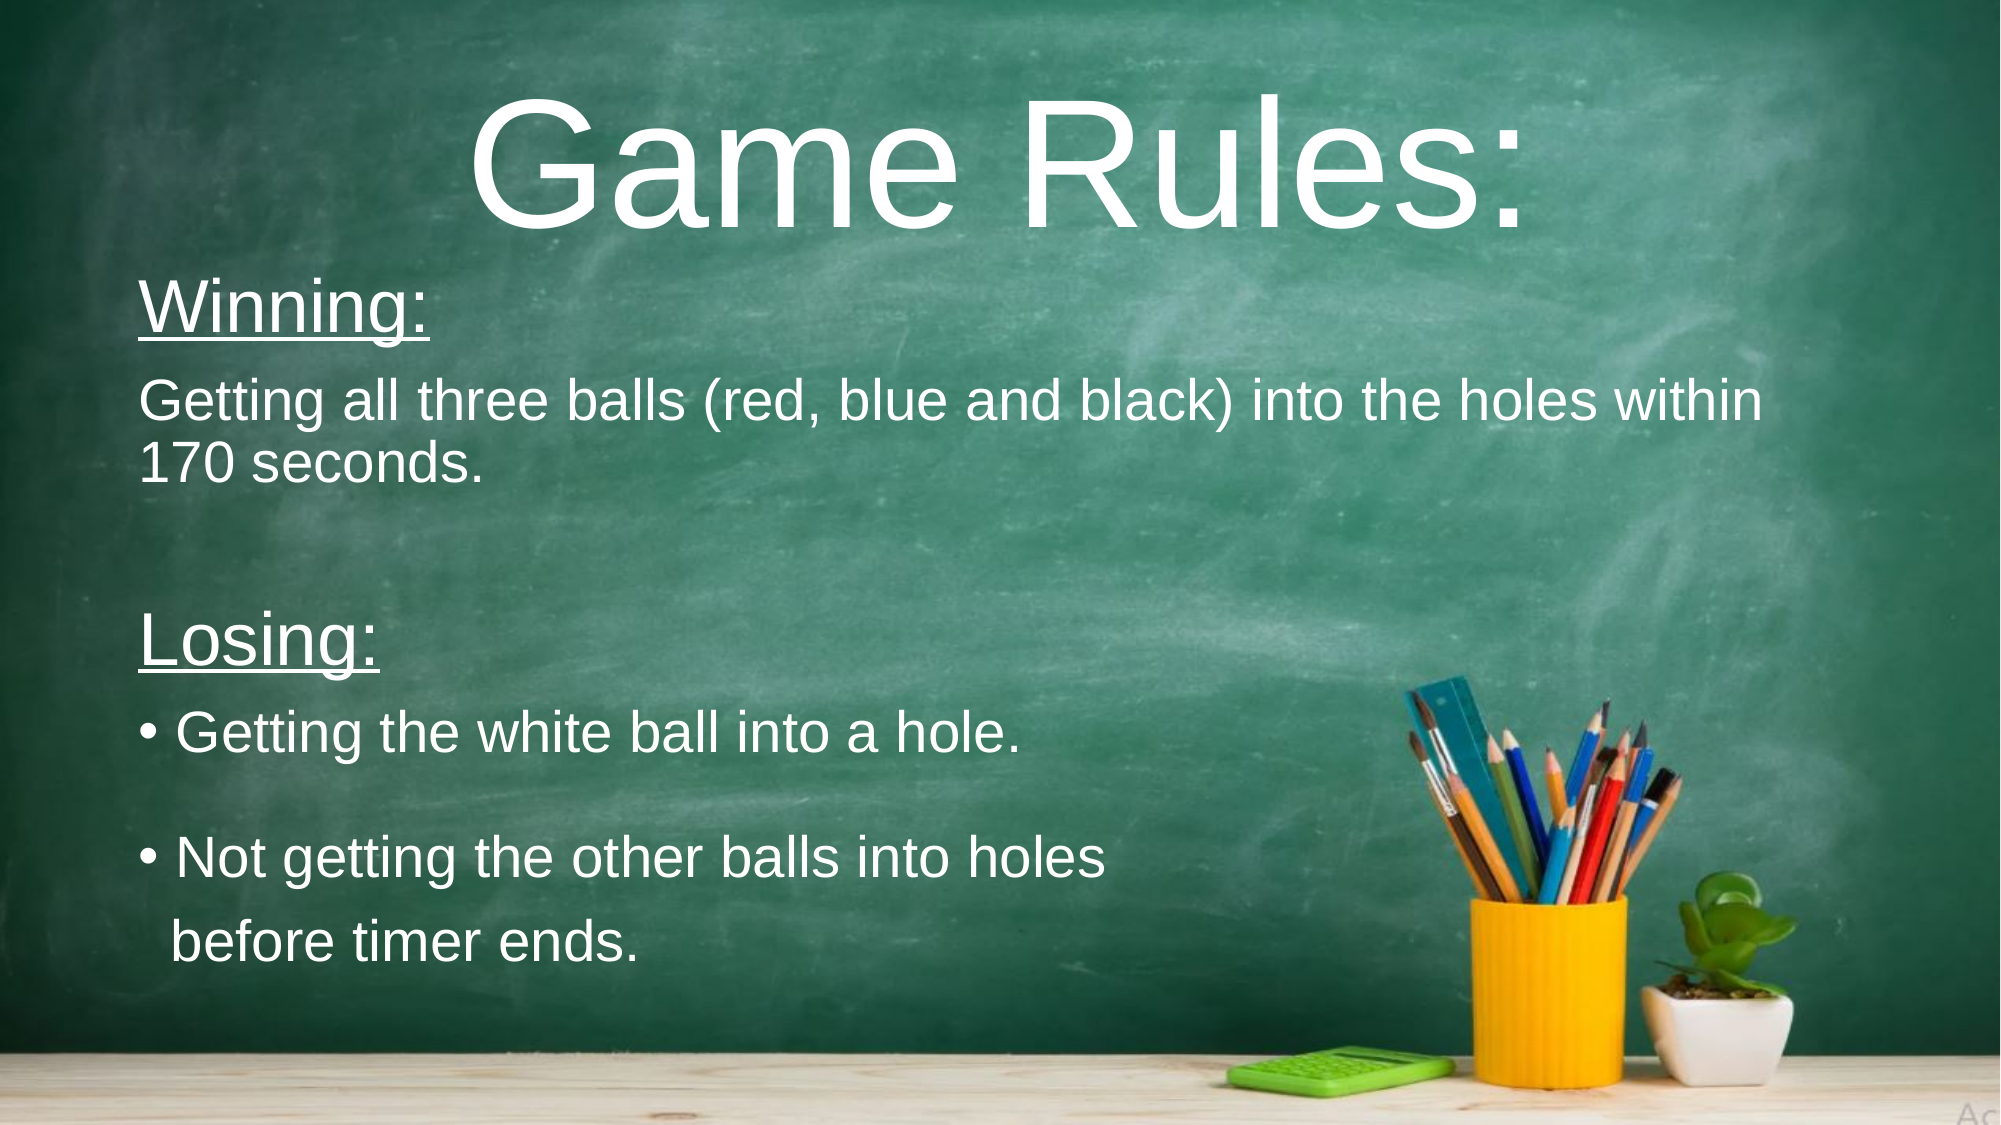

# Game Rules:
Winning:
Getting all three balls (red, blue and black) into the holes within 170 seconds.

Losing:
Getting the white ball into a hole.

Not getting the other balls into holes
  before timer ends.